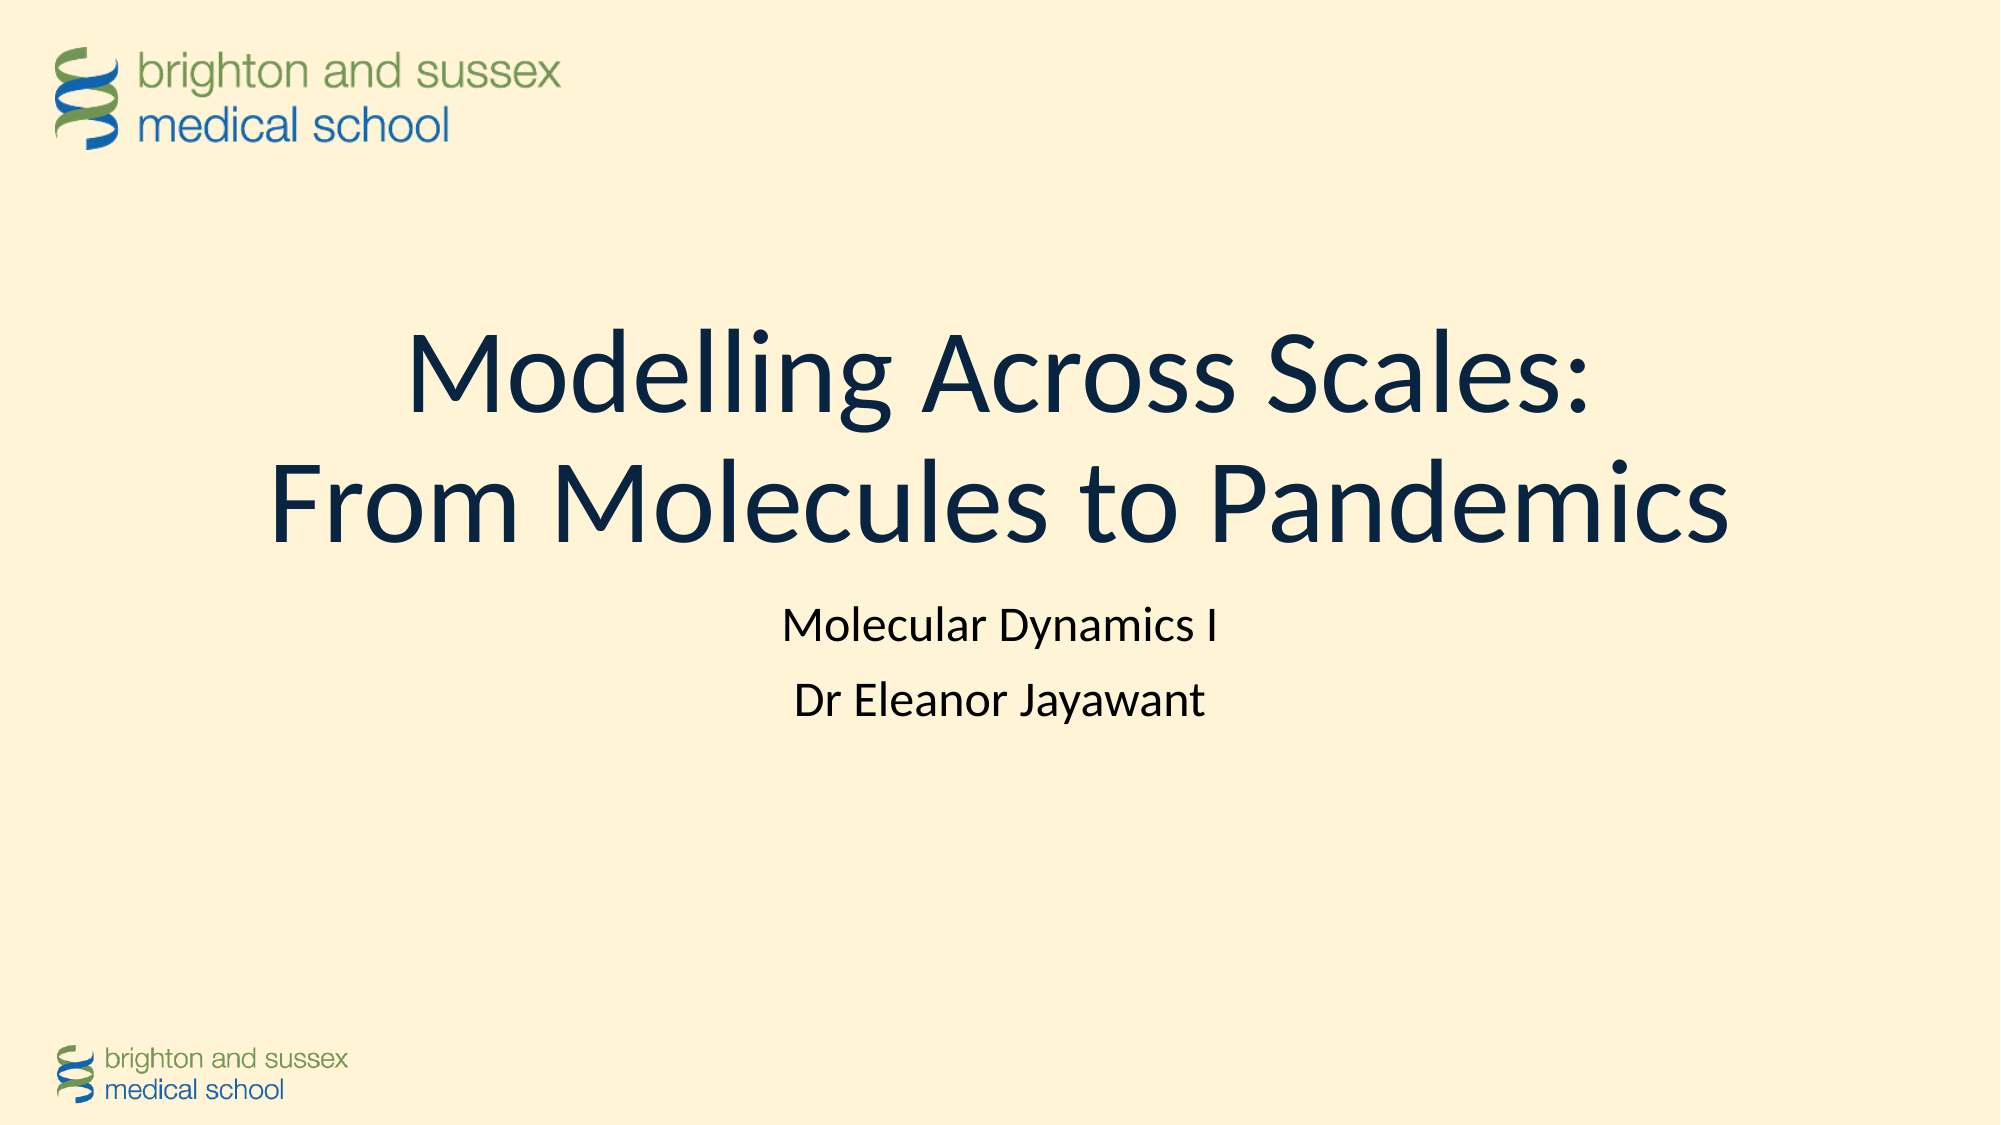

# Modelling Across Scales: From Molecules to Pandemics
Molecular Dynamics I
Dr Eleanor Jayawant